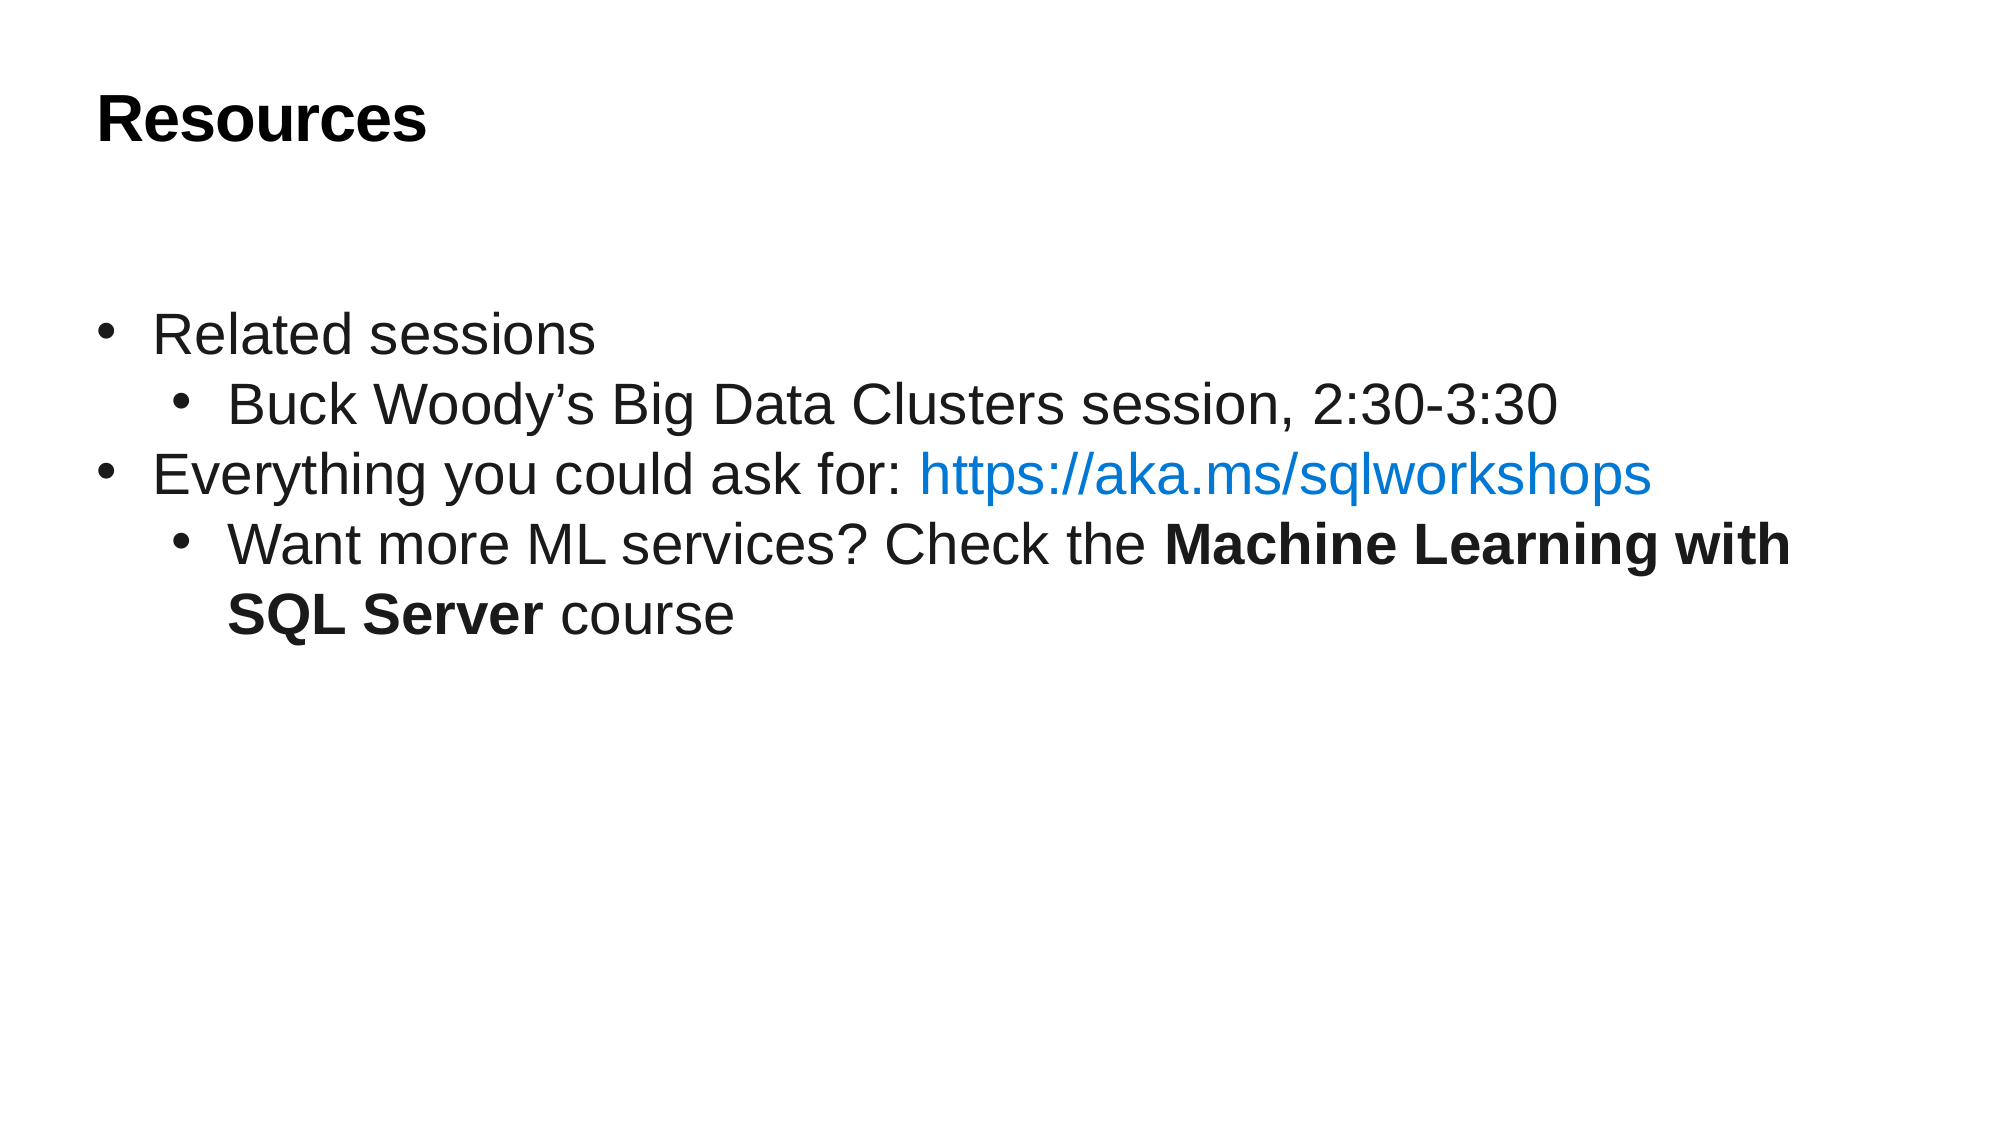

# Resources

Related sessions
Buck Woody’s Big Data Clusters session, 2:30-3:30
Everything you could ask for: https://aka.ms/sqlworkshops
Want more ML services? Check the Machine Learning with SQL Server course